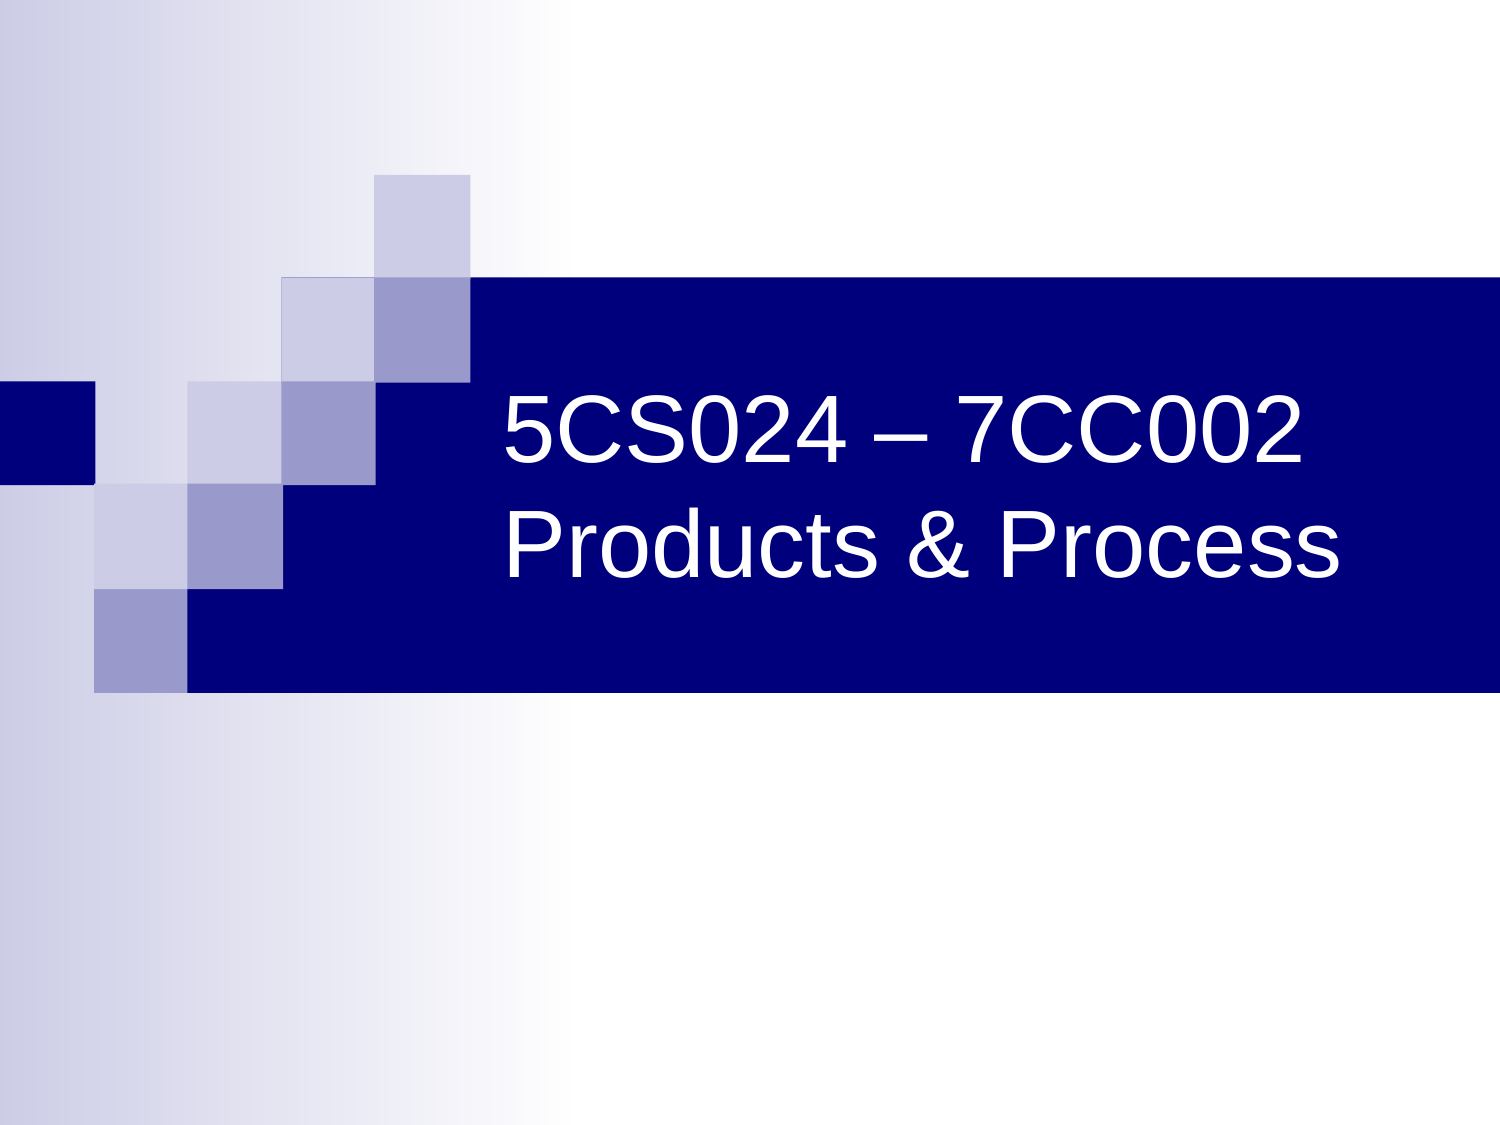

# 5CS024 – 7CC002 Products & Process